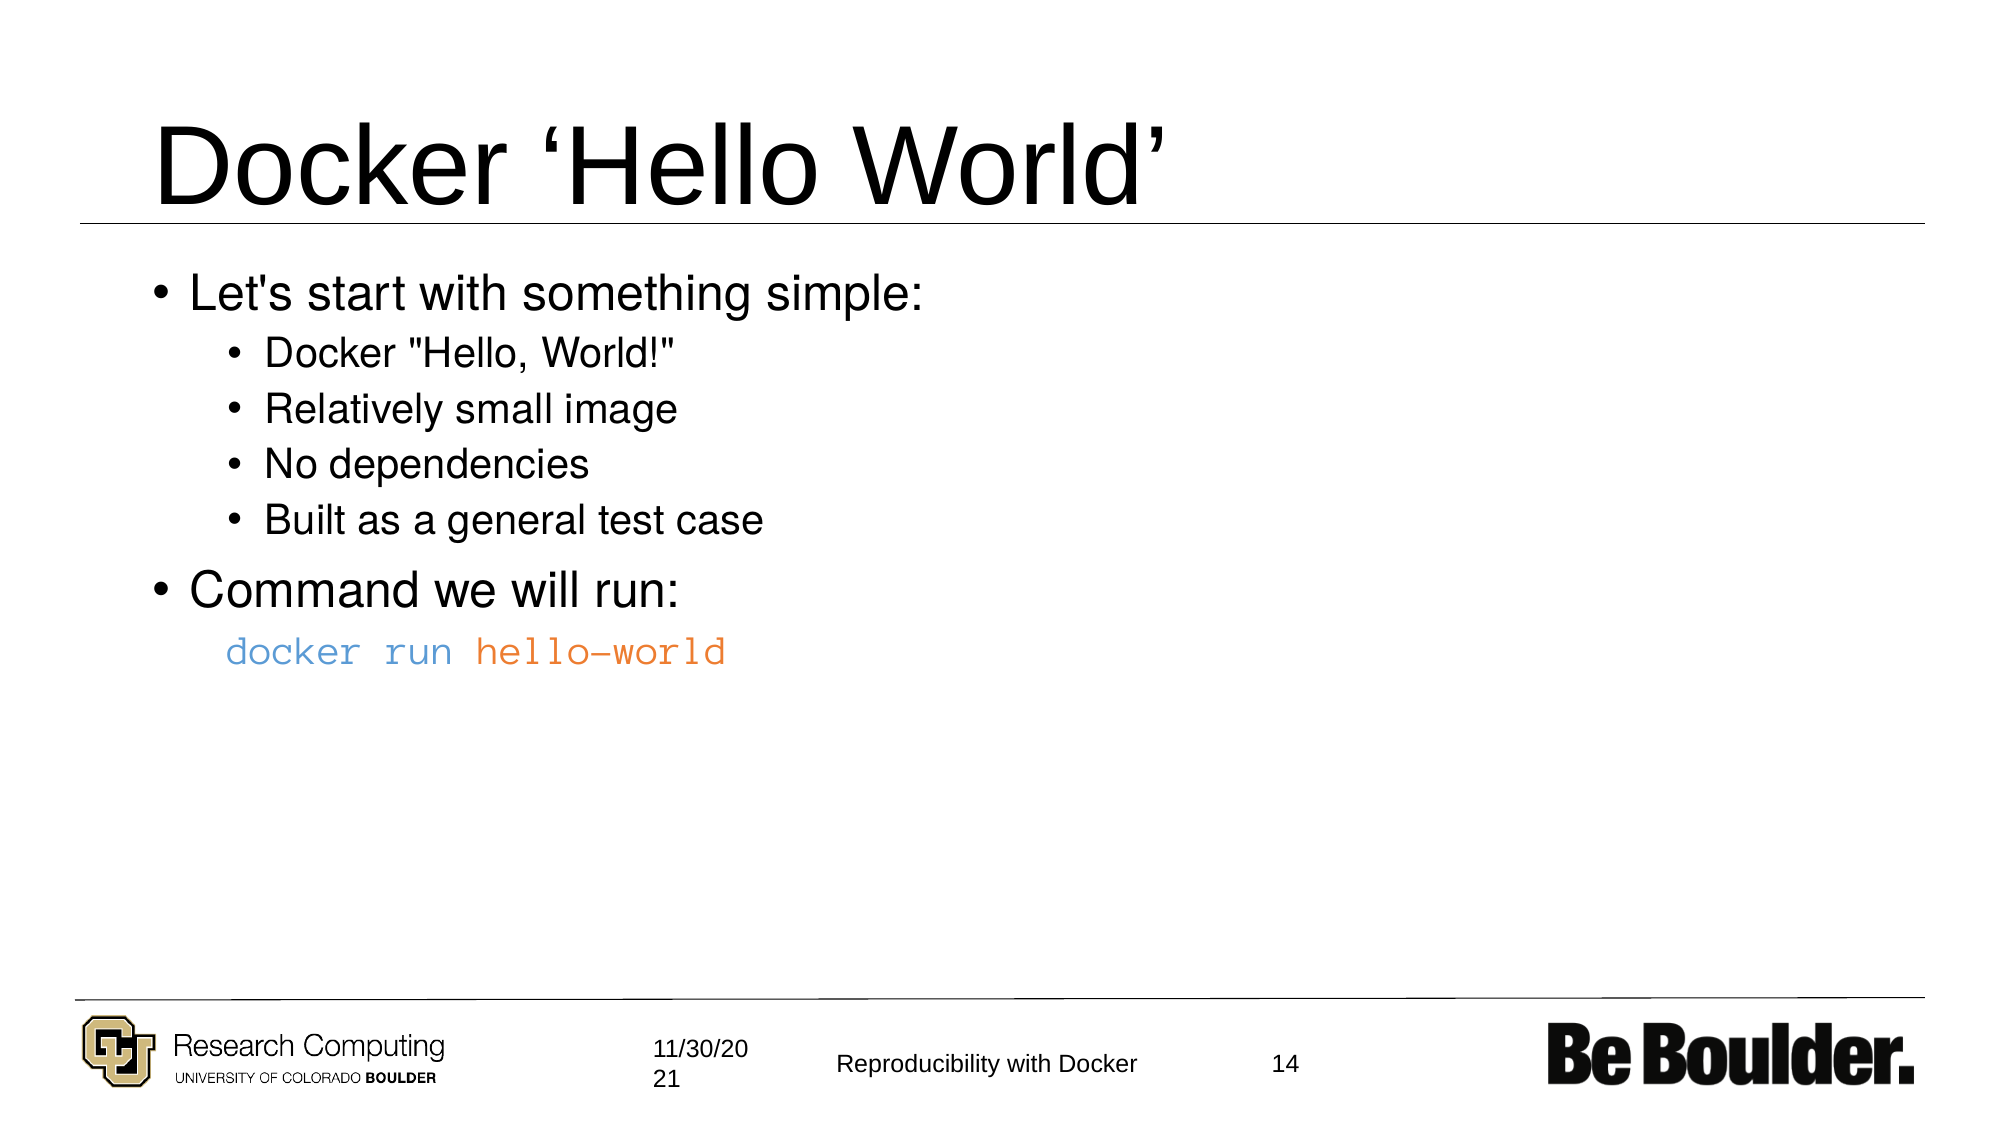

# Docker ‘Hello World’
Let's start with something simple:
Docker "Hello, World!"
Relatively small image
No dependencies
Built as a general test case
Command we will run:
docker run hello-world

11/30/2021
14
Reproducibility with Docker